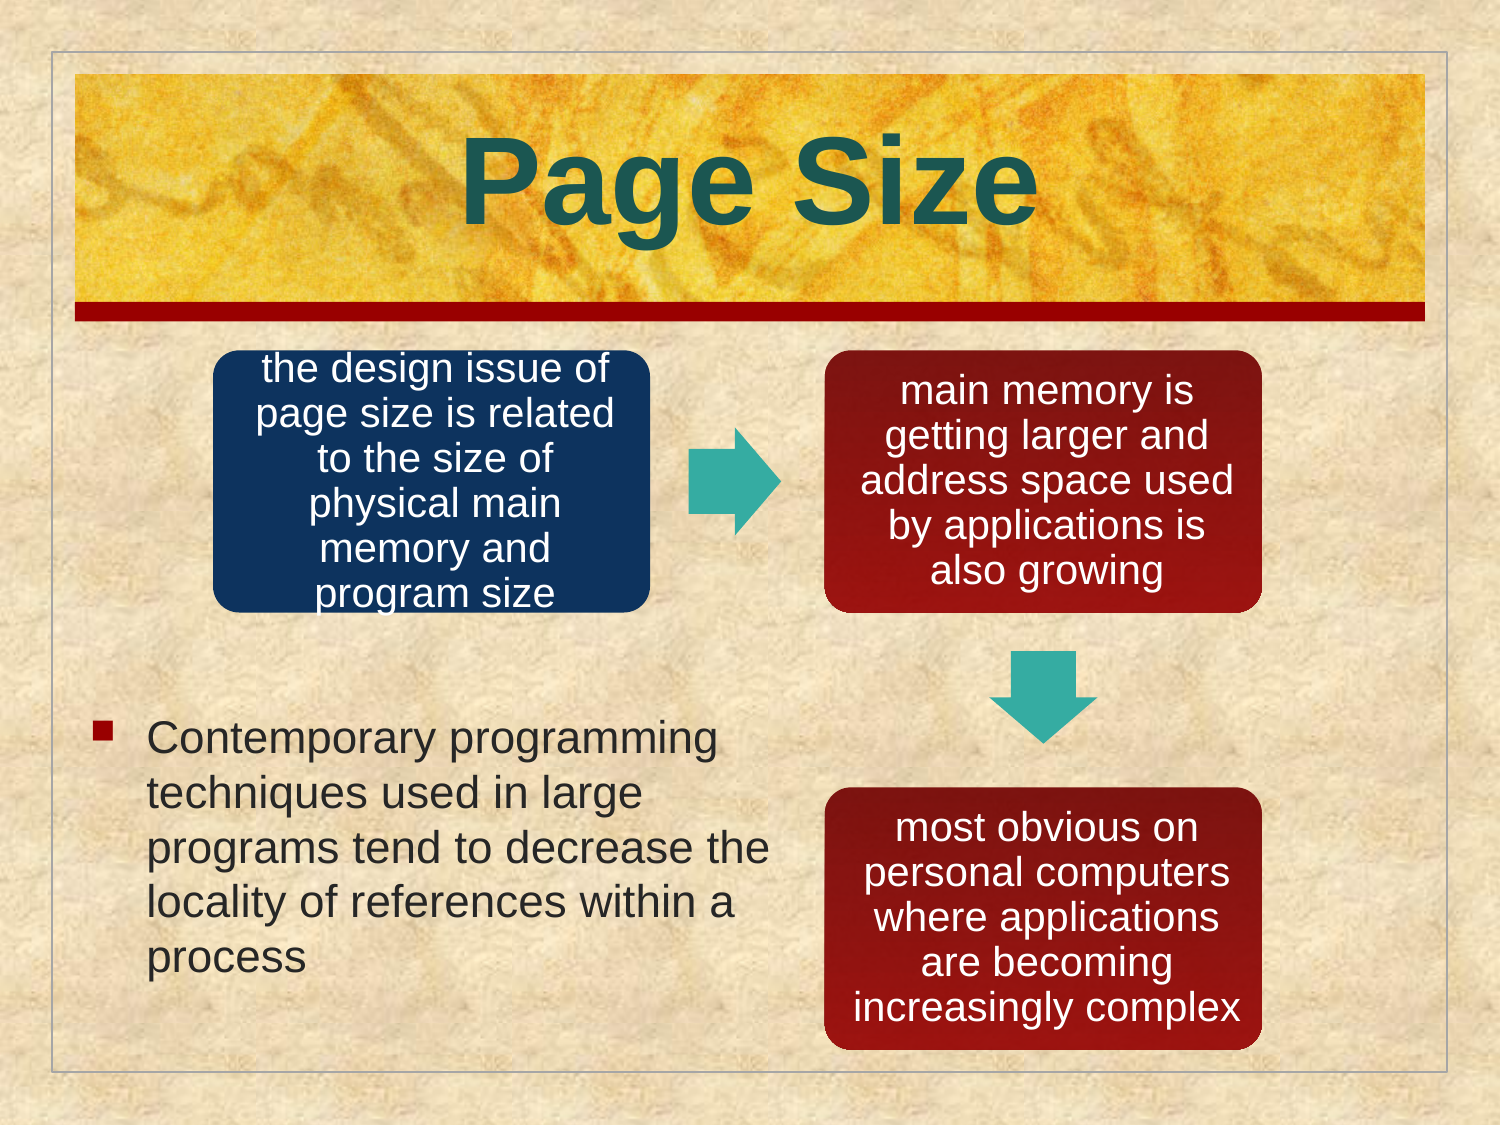

# Page Size
the design issue of page size is related to the size of physical main memory and program size

main memory is getting larger and address space used by applications is also growing

most obvious on personal computers where applications are becoming increasingly complex
Contemporary programming techniques used in large programs tend to decrease the locality of references within a process